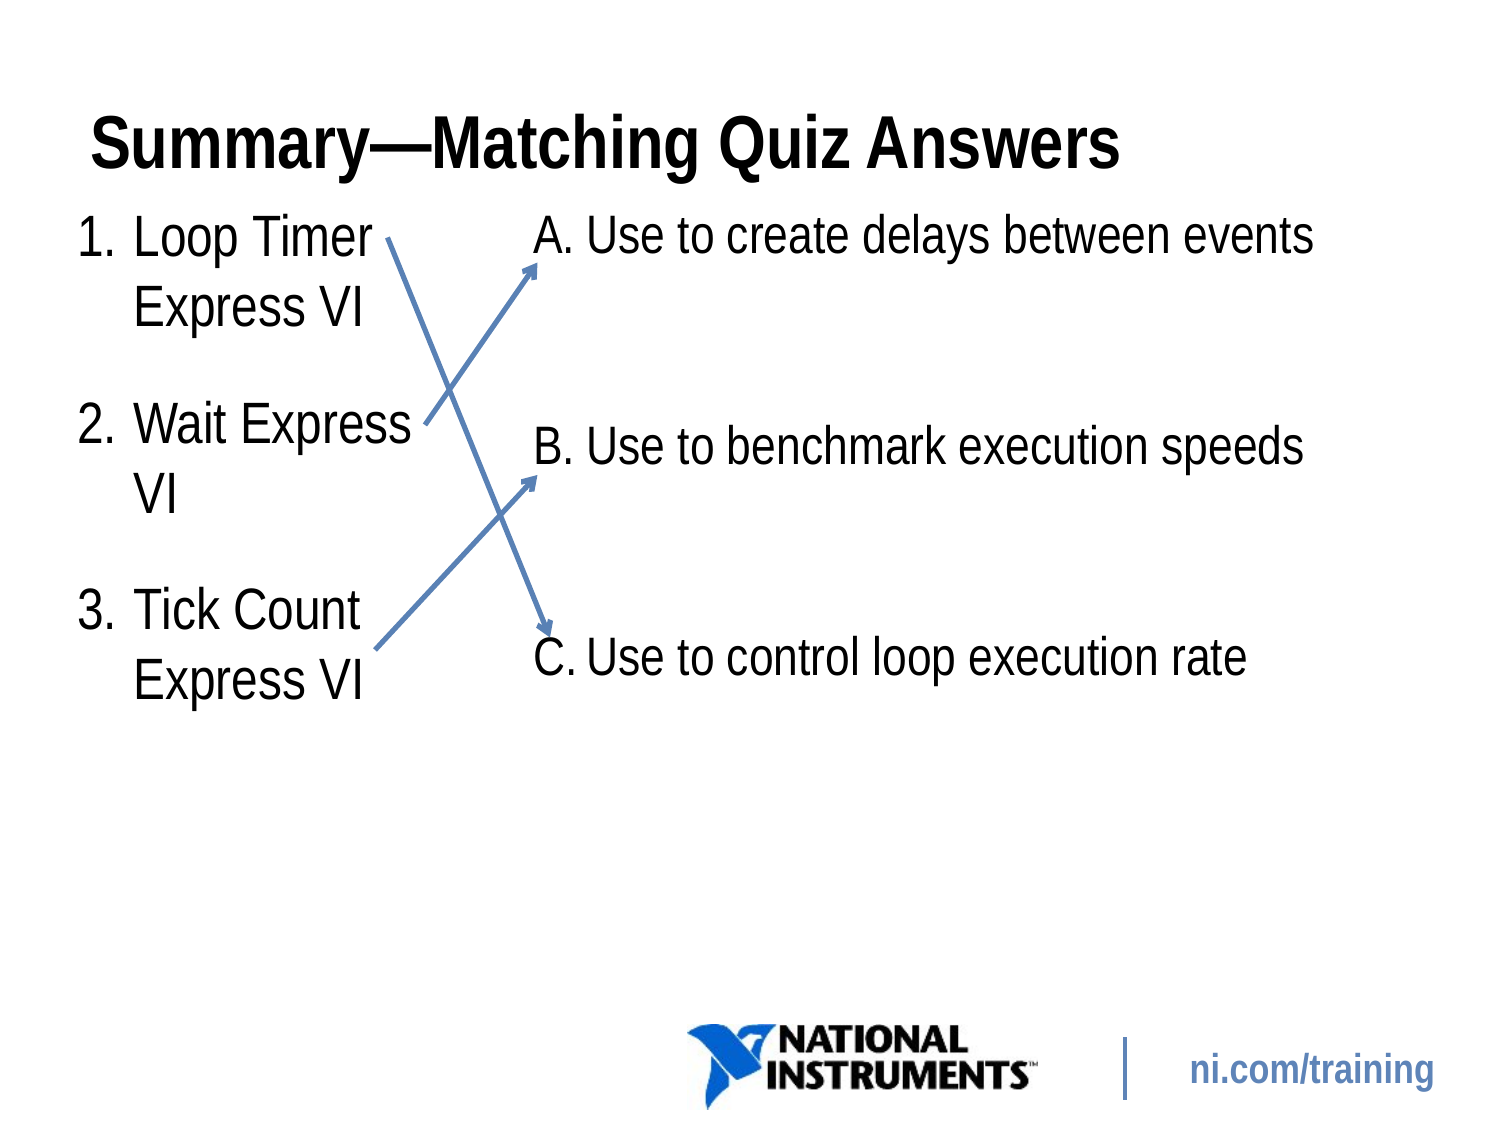

# Summary—Matching Quiz Answers
Loop Timer Express VI
Wait Express VI
Tick Count Express VI
Use to create delays between events
Use to benchmark execution speeds
Use to control loop execution rate